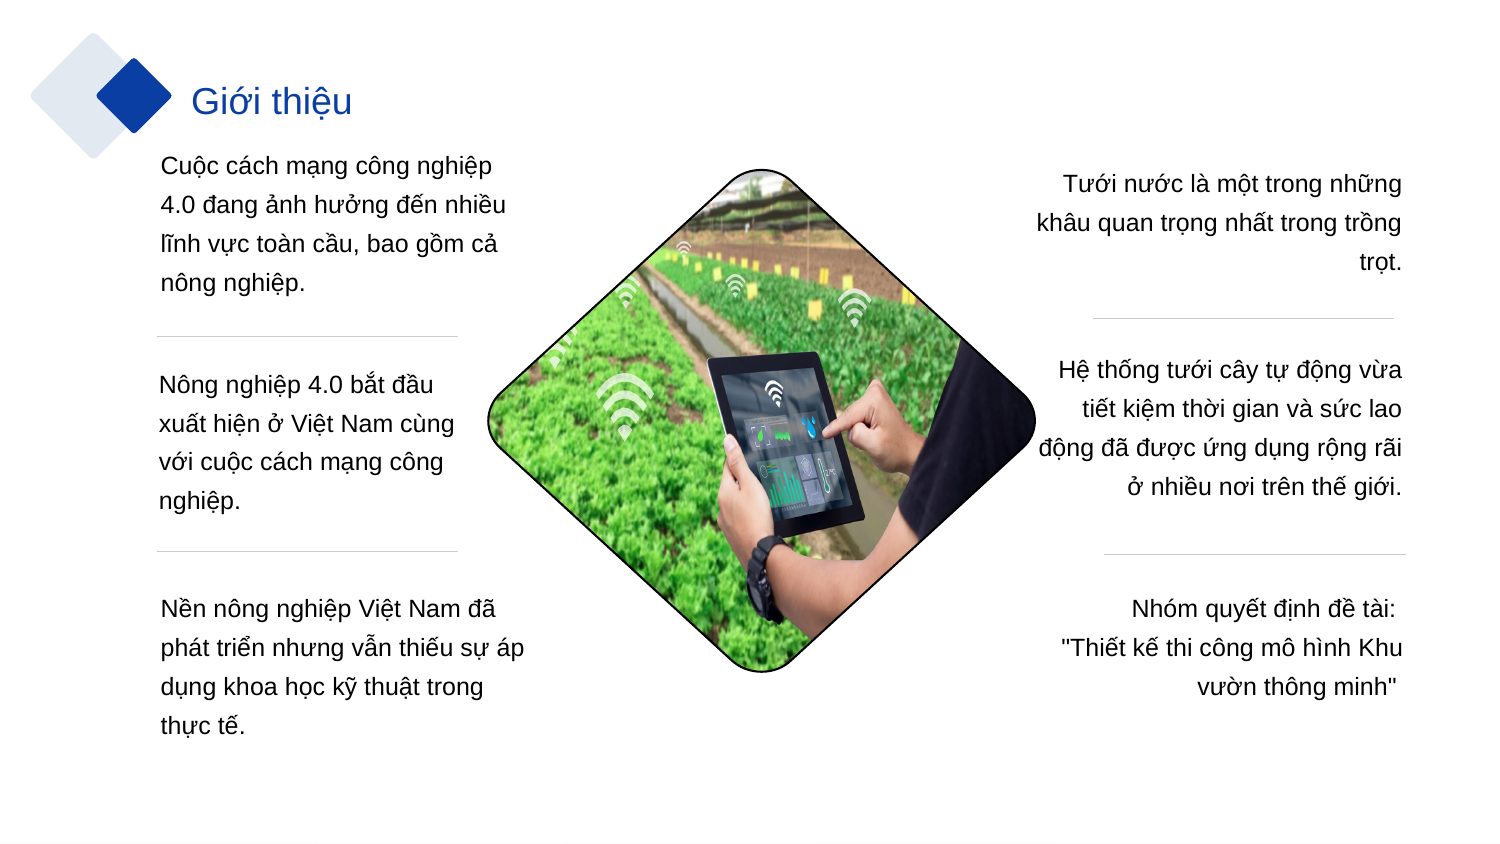

Giới thiệu
Cuộc cách mạng công nghiệp 4.0 đang ảnh hưởng đến nhiều lĩnh vực toàn cầu, bao gồm cả nông nghiệp.
Nông nghiệp 4.0 bắt đầu xuất hiện ở Việt Nam cùng với cuộc cách mạng công nghiệp.
Nền nông nghiệp Việt Nam đã phát triển nhưng vẫn thiếu sự áp dụng khoa học kỹ thuật trong thực tế.

Tưới nước là một trong những khâu quan trọng nhất trong trồng trọt.
Hệ thống tưới cây tự động vừa tiết kiệm thời gian và sức lao động đã được ứng dụng rộng rãi ở nhiều nơi trên thế giới.
Nhóm quyết định đề tài:
"Thiết kế thi công mô hình Khu vườn thông minh"